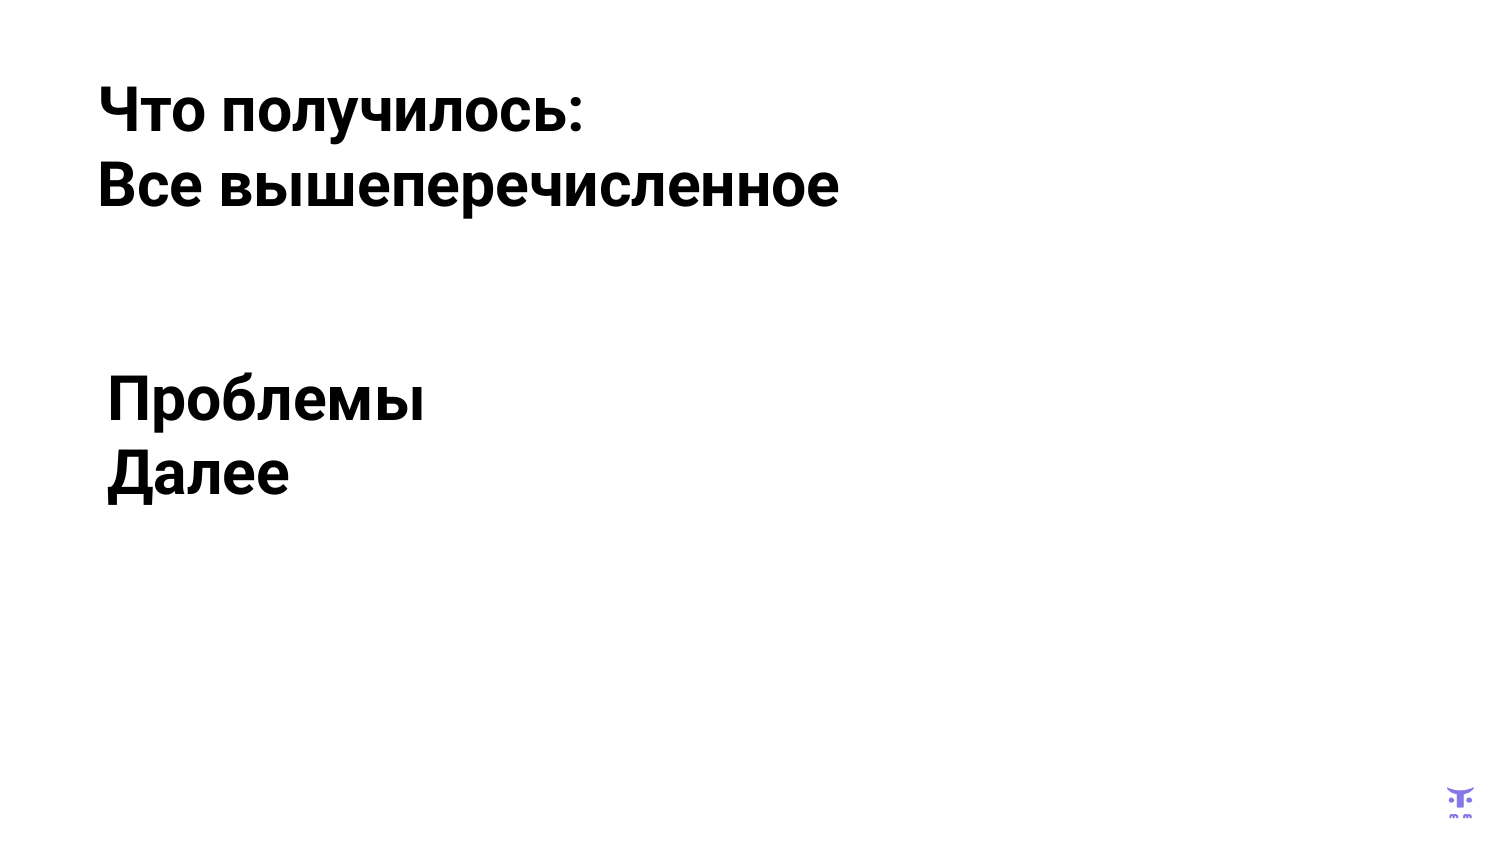

# Что получилось: Все вышеперечисленное
Проблемы
Далее